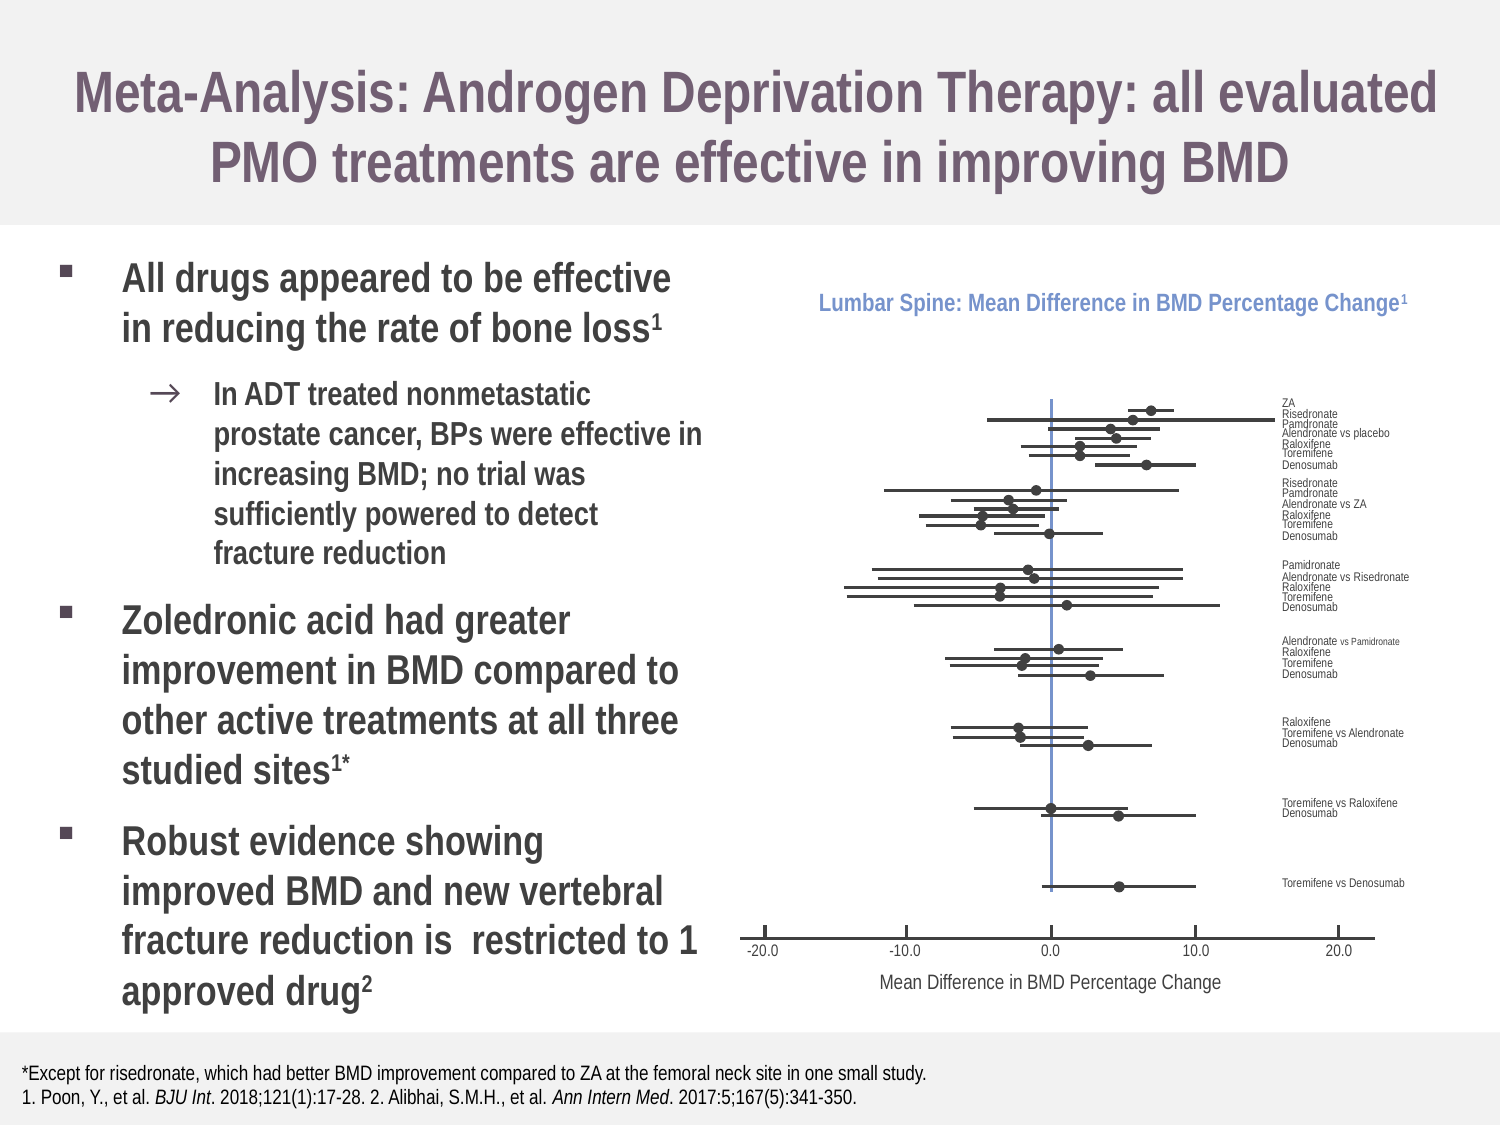

Meta-Analysis: Androgen Deprivation Therapy: all evaluated PMO treatments are effective in improving BMD
All drugs appeared to be effective in reducing the rate of bone loss1
In ADT treated nonmetastatic prostate cancer, BPs were effective in increasing BMD; no trial was sufficiently powered to detect fracture reduction
Zoledronic acid had greater improvement in BMD compared to other active treatments at all three studied sites1*
Robust evidence showing improved BMD and new vertebral fracture reduction is  restricted to 1 approved drug2

Lumbar Spine: Mean Difference in BMD Percentage Change1
ZA
Risedronate

Pamdronate

Alendronate vs placebo

Raloxifene

Toremifene

Denosumab

Risedronate
Pamdronate

Alendronate vs ZA

Raloxifene

Toremifene

Denosumab

Pamidronate
Alendronate vs Risedronate

Raloxifene

Toremifene

Denosumab

Alendronate vs Pamidronate
Raloxifene

Toremifene

Denosumab

Raloxifene
Toremifene vs Alendronate

Denosumab

Toremifene vs Raloxifene
Denosumab

Toremifene vs Denosumab

-20.0
-10.0
0.0
10.0
20.0
Mean Difference in BMD Percentage Change

*Except for risedronate, which had better BMD improvement compared to ZA at the femoral neck site in one small study.
1. Poon, Y., et al. BJU Int. 2018;121(1):17-28. 2. Alibhai, S.M.H., et al. Ann Intern Med. 2017:5;167(5):341-350.